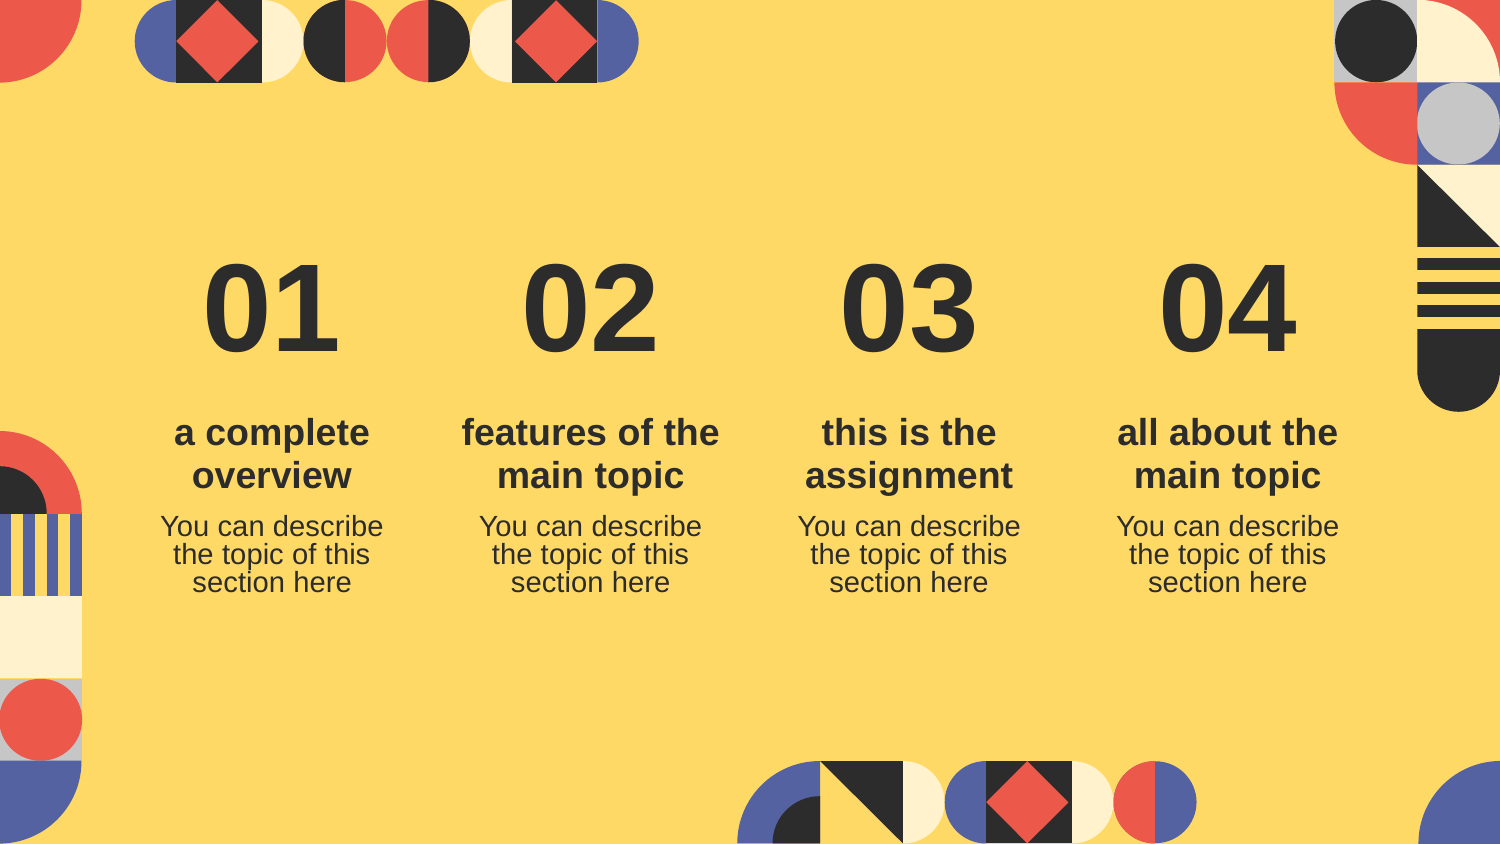

01
02
03
04
features of the main topic
this is the assignment
all about the main topic
# a complete overview
You can describe the topic of this section here
You can describe the topic of this section here
You can describe the topic of this section here
You can describe the topic of this section here